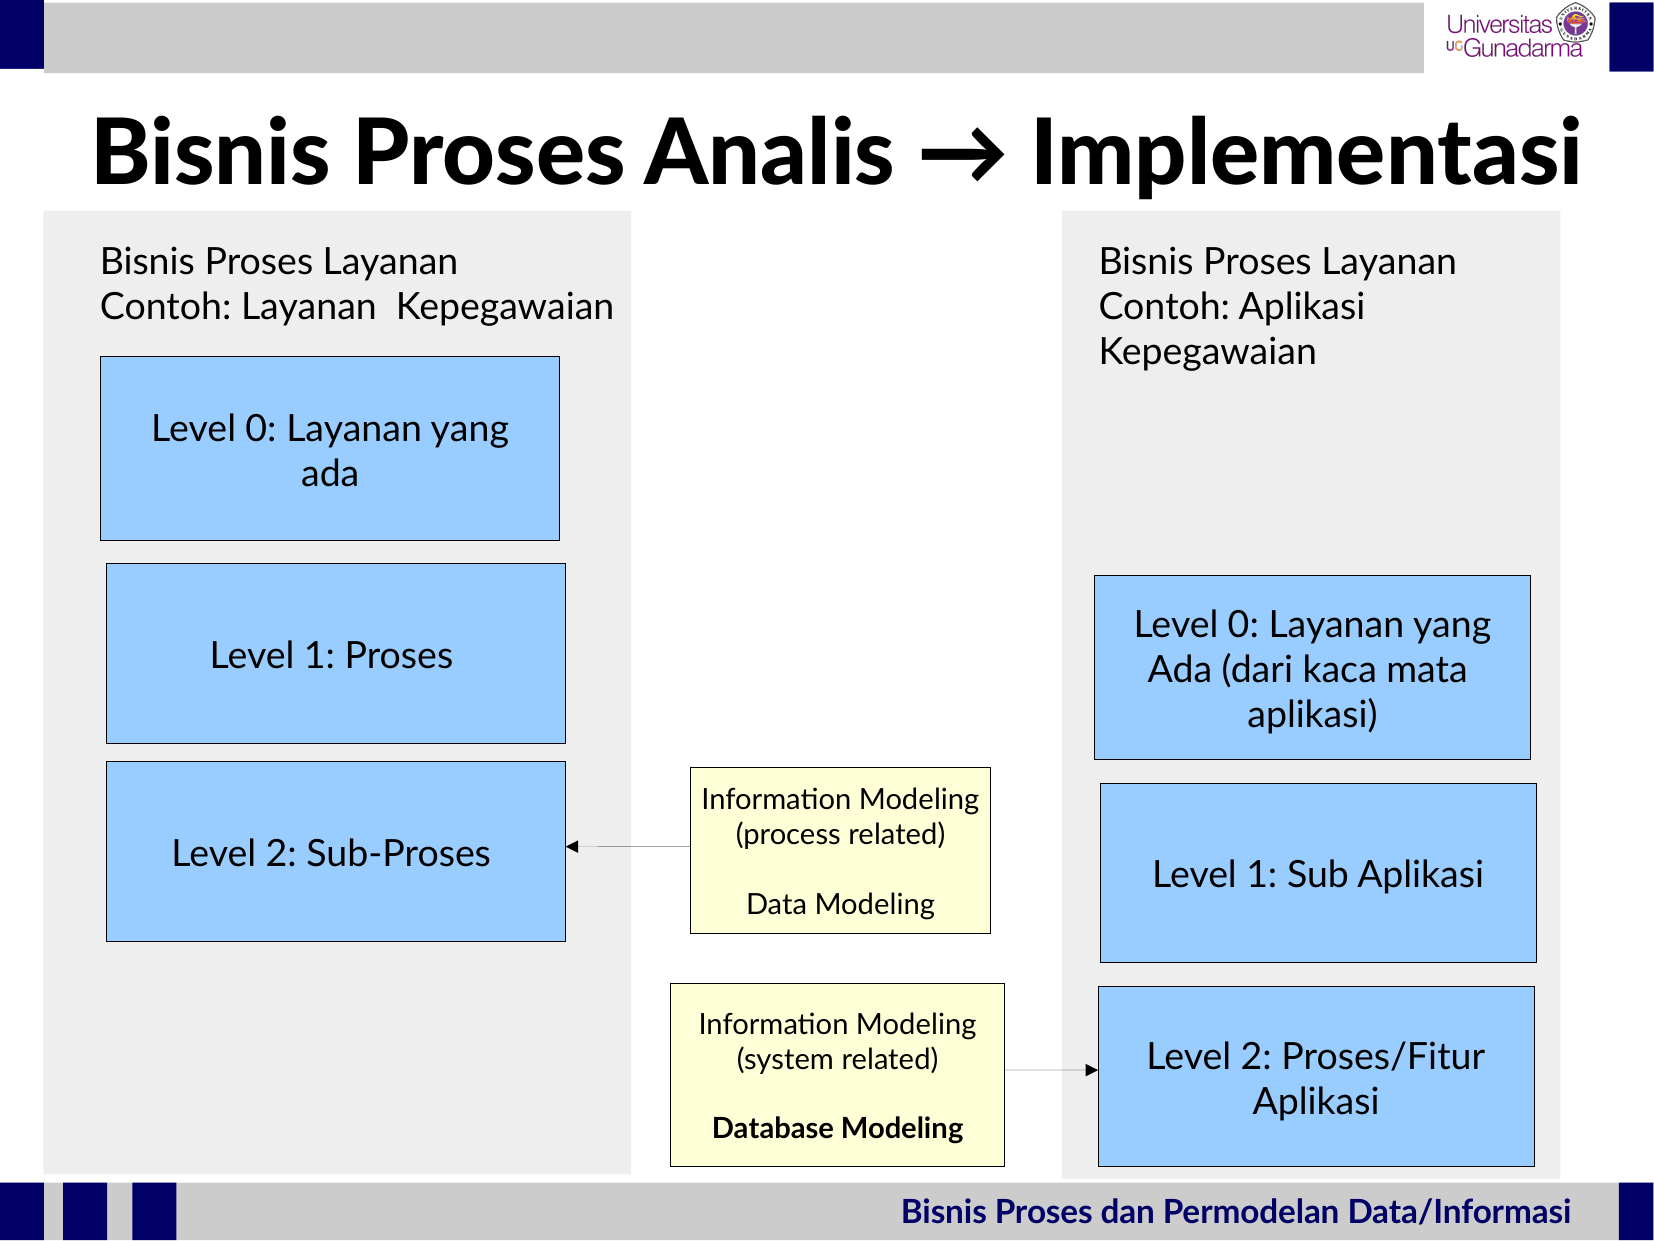

Bisnis Proses Analis → Implementasi

Bisnis Proses Layanan
Contoh: Layanan  Kepegawaian
Bisnis Proses Layanan
Contoh: Aplikasi  Kepegawaian
Level 0: Layanan yang
ada
Level 1: Proses
Level 0: Layanan yang
Ada (dari kaca mata
aplikasi)
Level 2: Sub-Proses
Information Modeling
(process related)

Data Modeling
Level 1: Sub Aplikasi

Information Modeling
(system related)

Database Modeling
Level 2: Proses/Fitur
Aplikasi